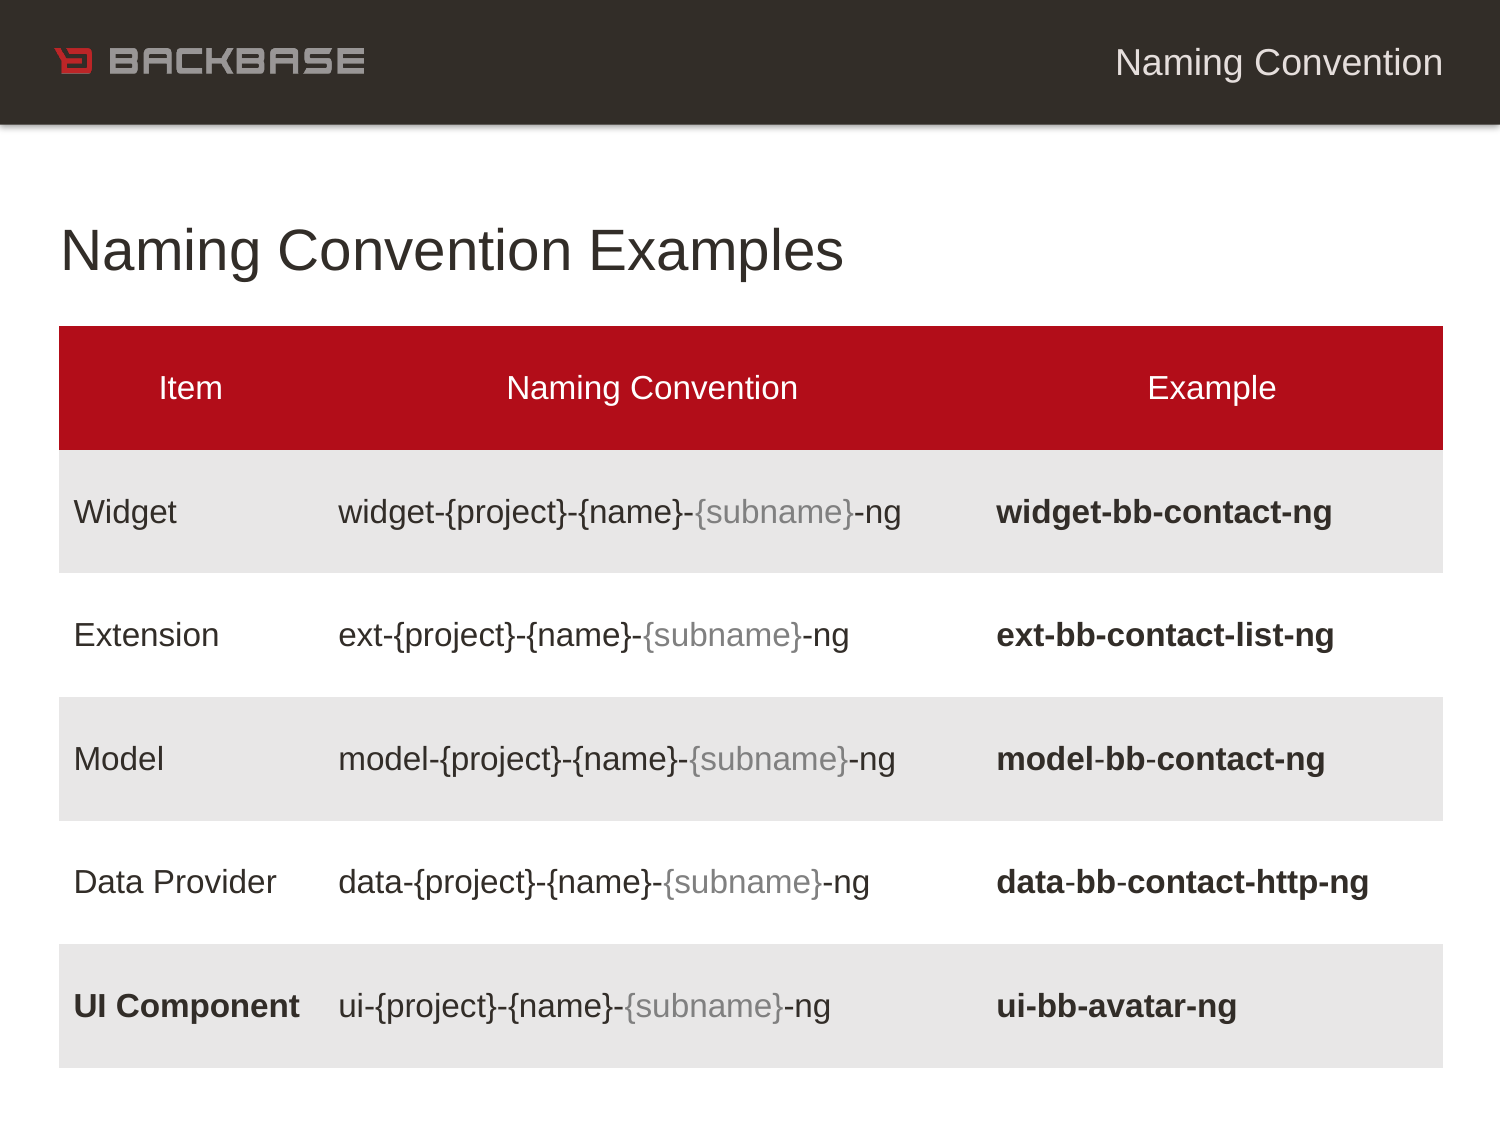

Naming Convention
Naming Convention Examples
| Item | Naming Convention | Example |
| --- | --- | --- |
| Widget | widget-{project}-{name}-{subname}-ng | widget-bb-contact-ng |
| Extension | ext-{project}-{name}-{subname}-ng | ext-bb-contact-list-ng |
| Model | model-{project}-{name}-{subname}-ng | model-bb-contact-ng |
| Data Provider | data-{project}-{name}-{subname}-ng | data-bb-contact-http-ng |
| UI Component | ui-{project}-{name}-{subname}-ng | ui-bb-avatar-ng |